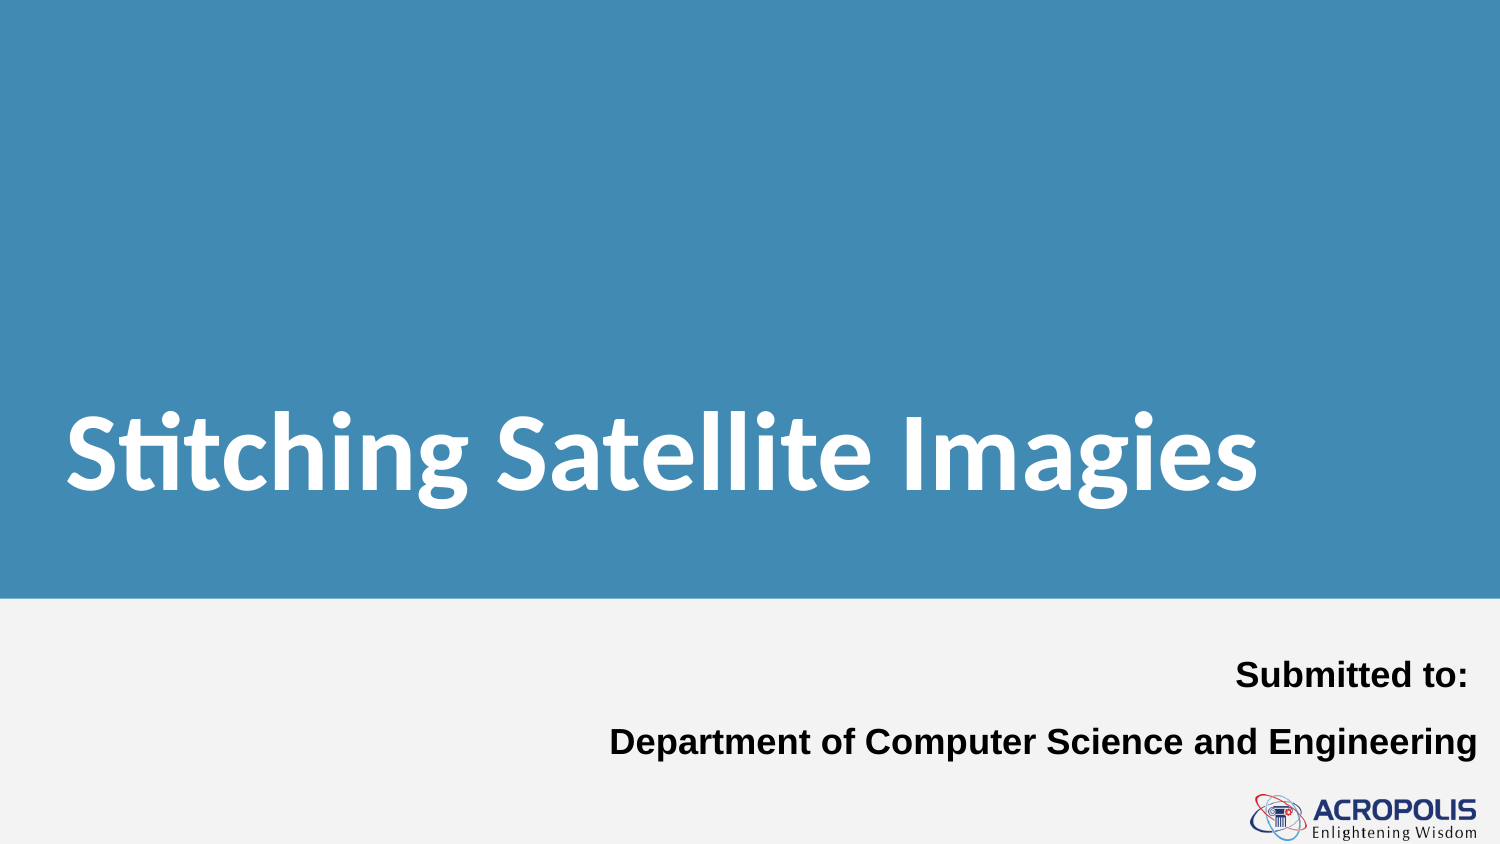

# Stitching Satellite Imagies
Submitted to:
Department of Computer Science and Engineering